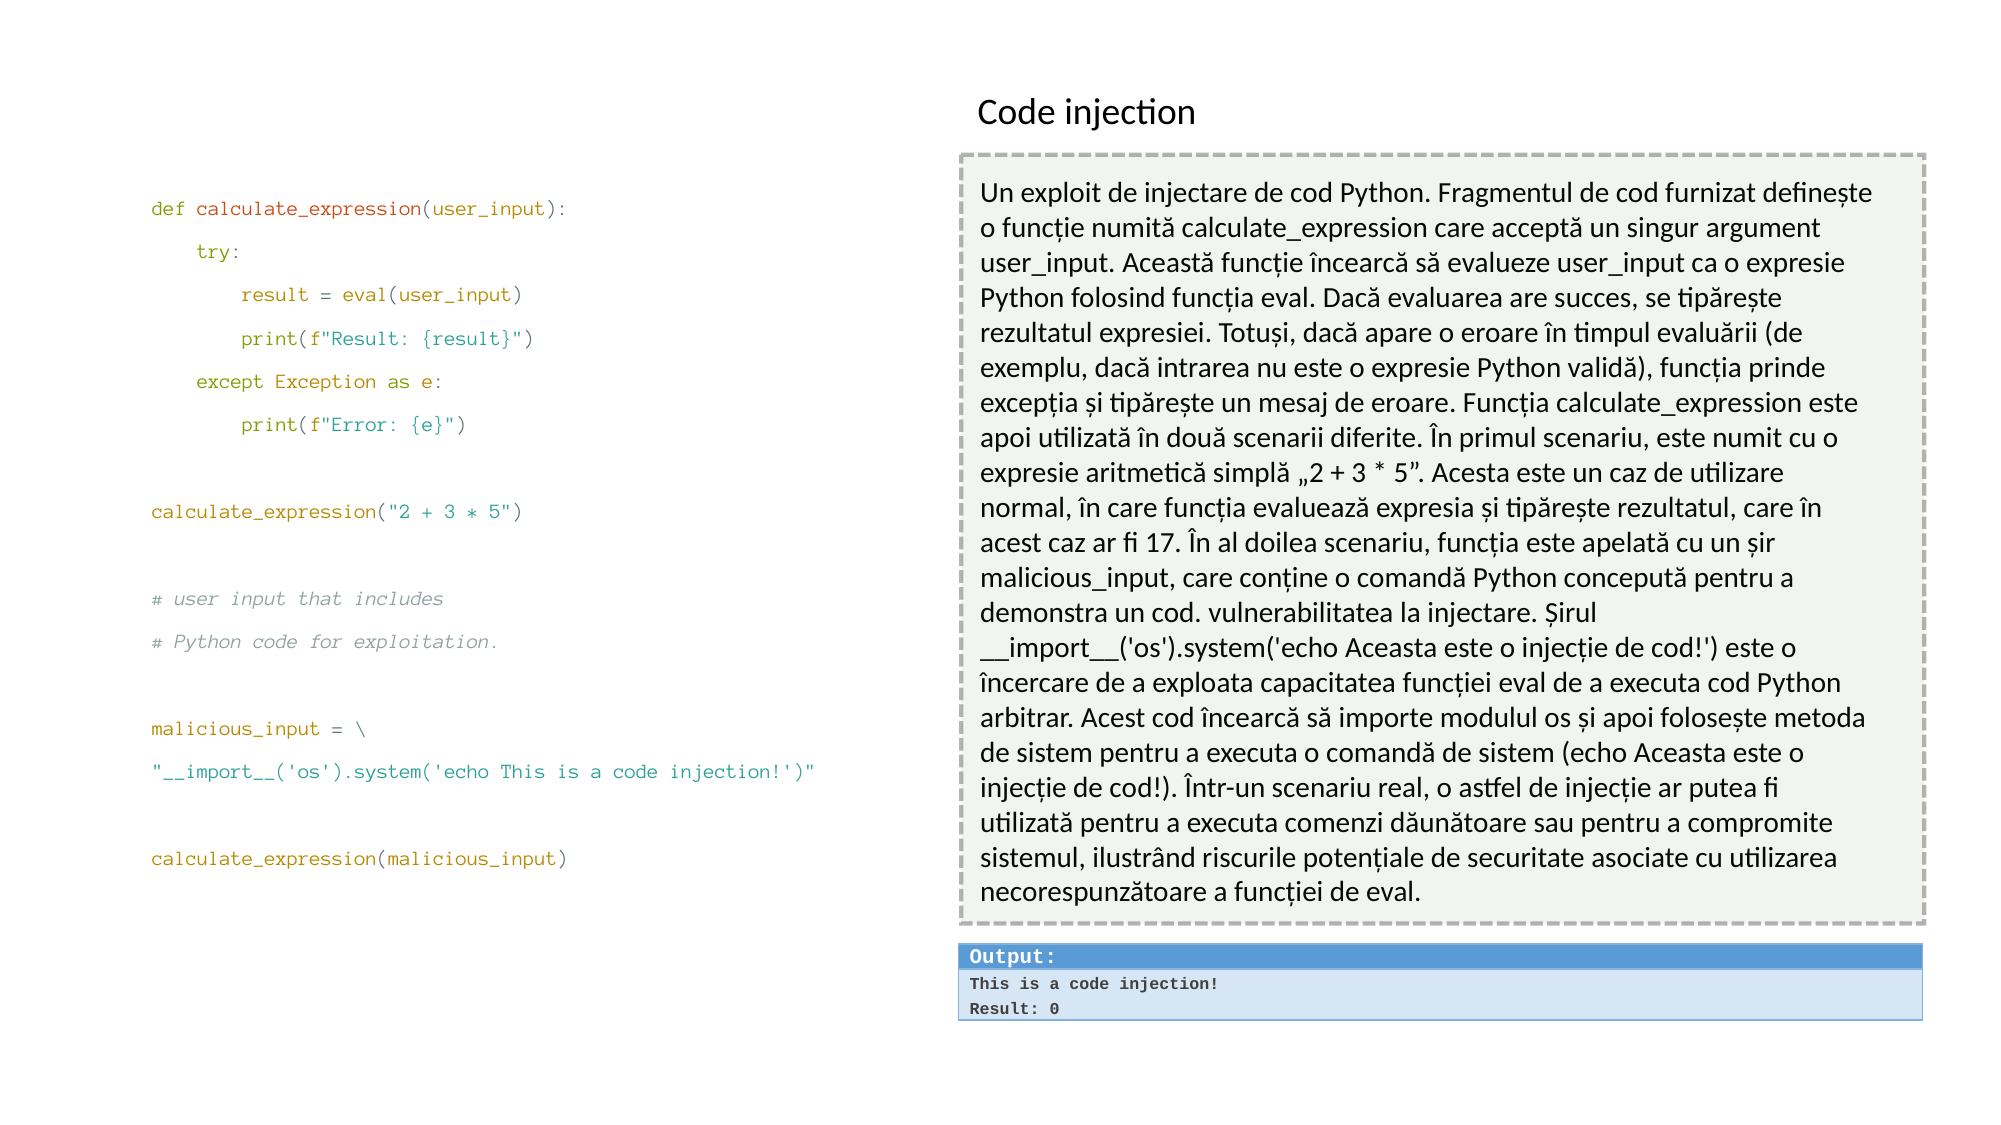

Code injection

Un exploit de injectare de cod Python. Fragmentul de cod furnizat definește o funcție numită calculate_expression care acceptă un singur argument user_input. Această funcție încearcă să evalueze user_input ca o expresie Python folosind funcția eval. Dacă evaluarea are succes, se tipărește rezultatul expresiei. Totuși, dacă apare o eroare în timpul evaluării (de exemplu, dacă intrarea nu este o expresie Python validă), funcția prinde excepția și tipărește un mesaj de eroare. Funcția calculate_expression este apoi utilizată în două scenarii diferite. În primul scenariu, este numit cu o expresie aritmetică simplă „2 + 3 * 5”. Acesta este un caz de utilizare normal, în care funcția evaluează expresia și tipărește rezultatul, care în acest caz ar fi 17. În al doilea scenariu, funcția este apelată cu un șir malicious_input, care conține o comandă Python concepută pentru a demonstra un cod. vulnerabilitatea la injectare. Șirul __import__('os').system('echo Aceasta este o injecție de cod!') este o încercare de a exploata capacitatea funcției eval de a executa cod Python arbitrar. Acest cod încearcă să importe modulul os și apoi folosește metoda de sistem pentru a executa o comandă de sistem (echo Aceasta este o injecție de cod!). Într-un scenariu real, o astfel de injecție ar putea fi utilizată pentru a executa comenzi dăunătoare sau pentru a compromite sistemul, ilustrând riscurile potențiale de securitate asociate cu utilizarea necorespunzătoare a funcției de eval.
def calculate_expression(user_input):
    try:
        result = eval(user_input)
        print(f"Result: {result}")
    except Exception as e:
        print(f"Error: {e}")

calculate_expression("2 + 3 * 5")

# user input that includes
# Python code for exploitation.

malicious_input = \
"__import__('os').system('echo This is a code injection!')"

calculate_expression(malicious_input)
| Output: |
| --- |
| This is a code injection! Result: 0 |